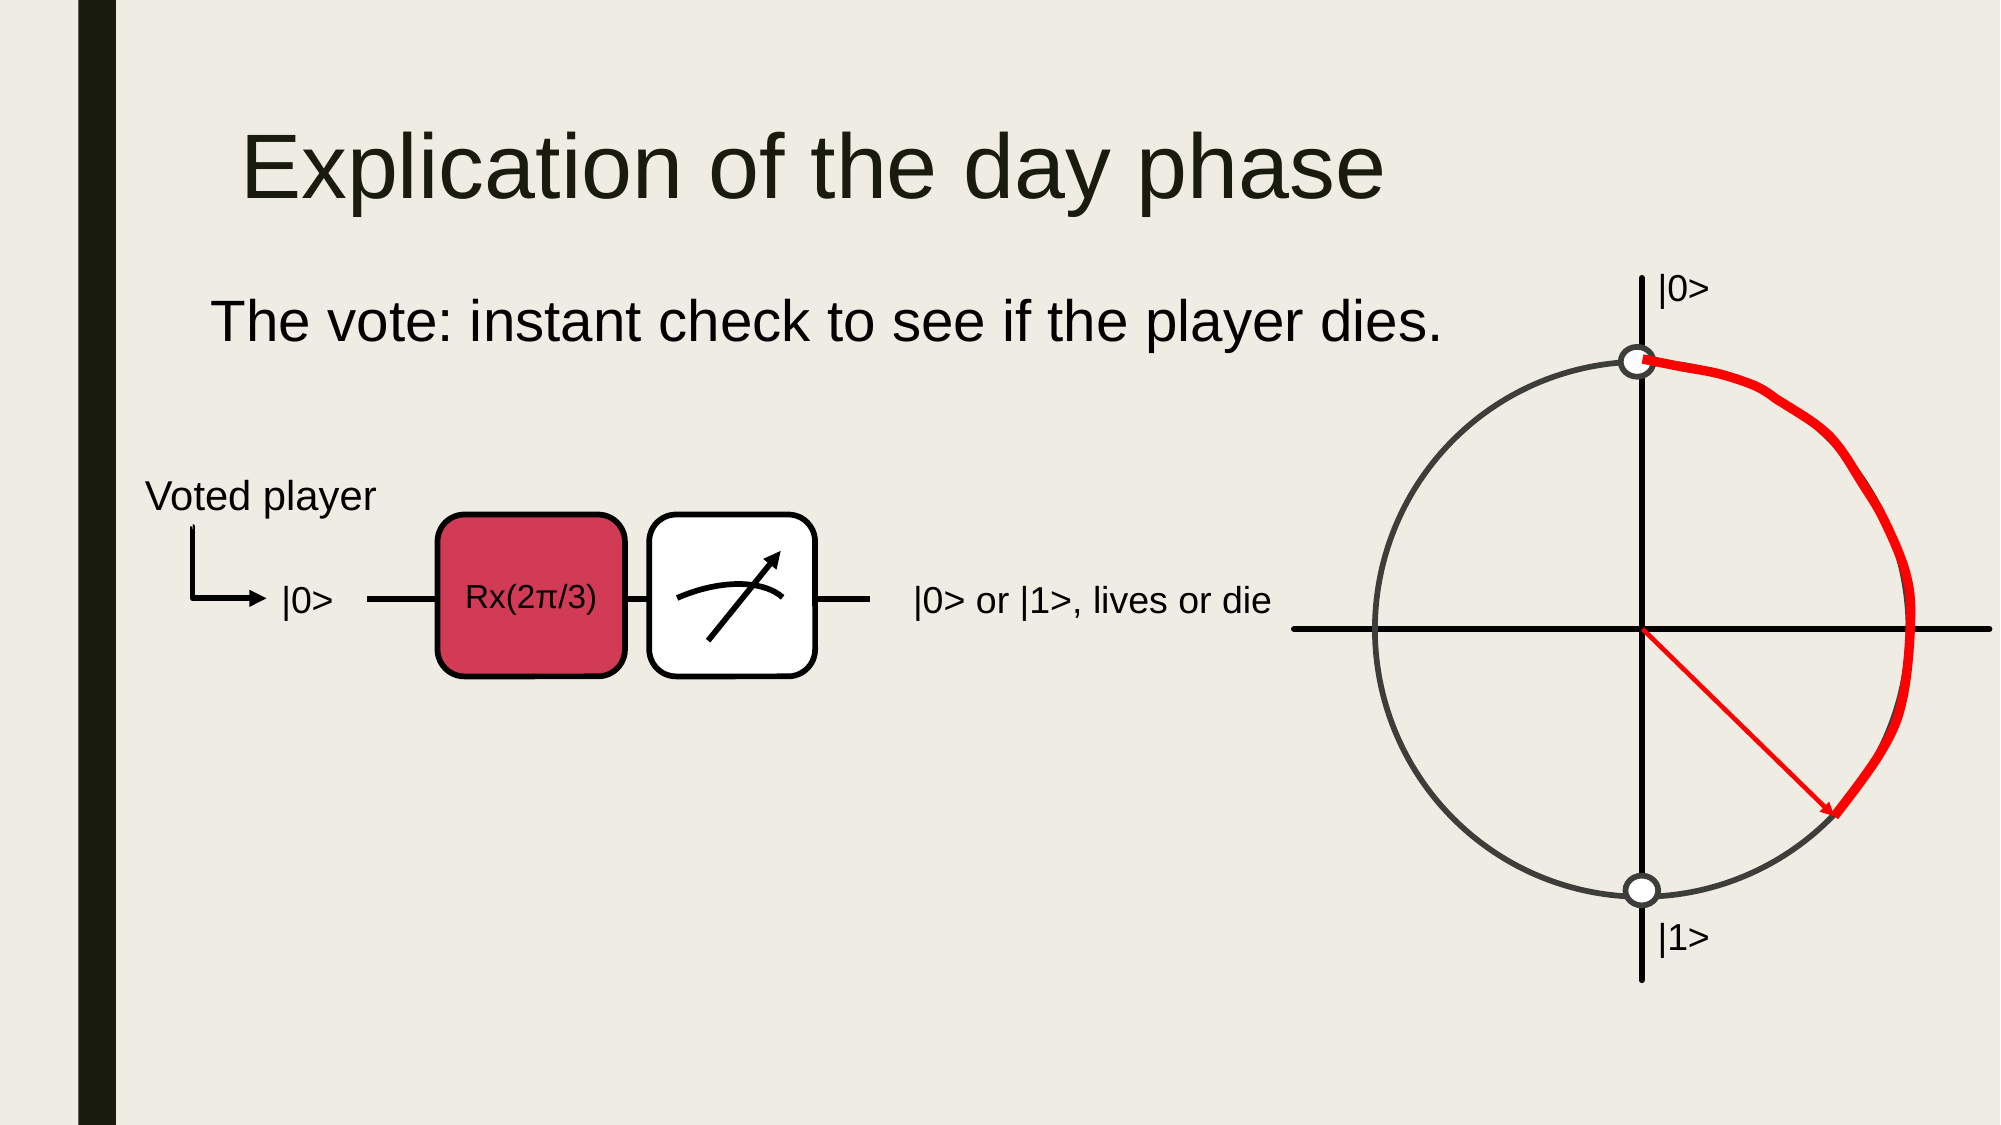

# Explication of the day phase

|0>
The vote: instant check to see if the player dies.

Voted player
Rx(2π/3)

|0>
|0> or |1>, lives or die

|1>